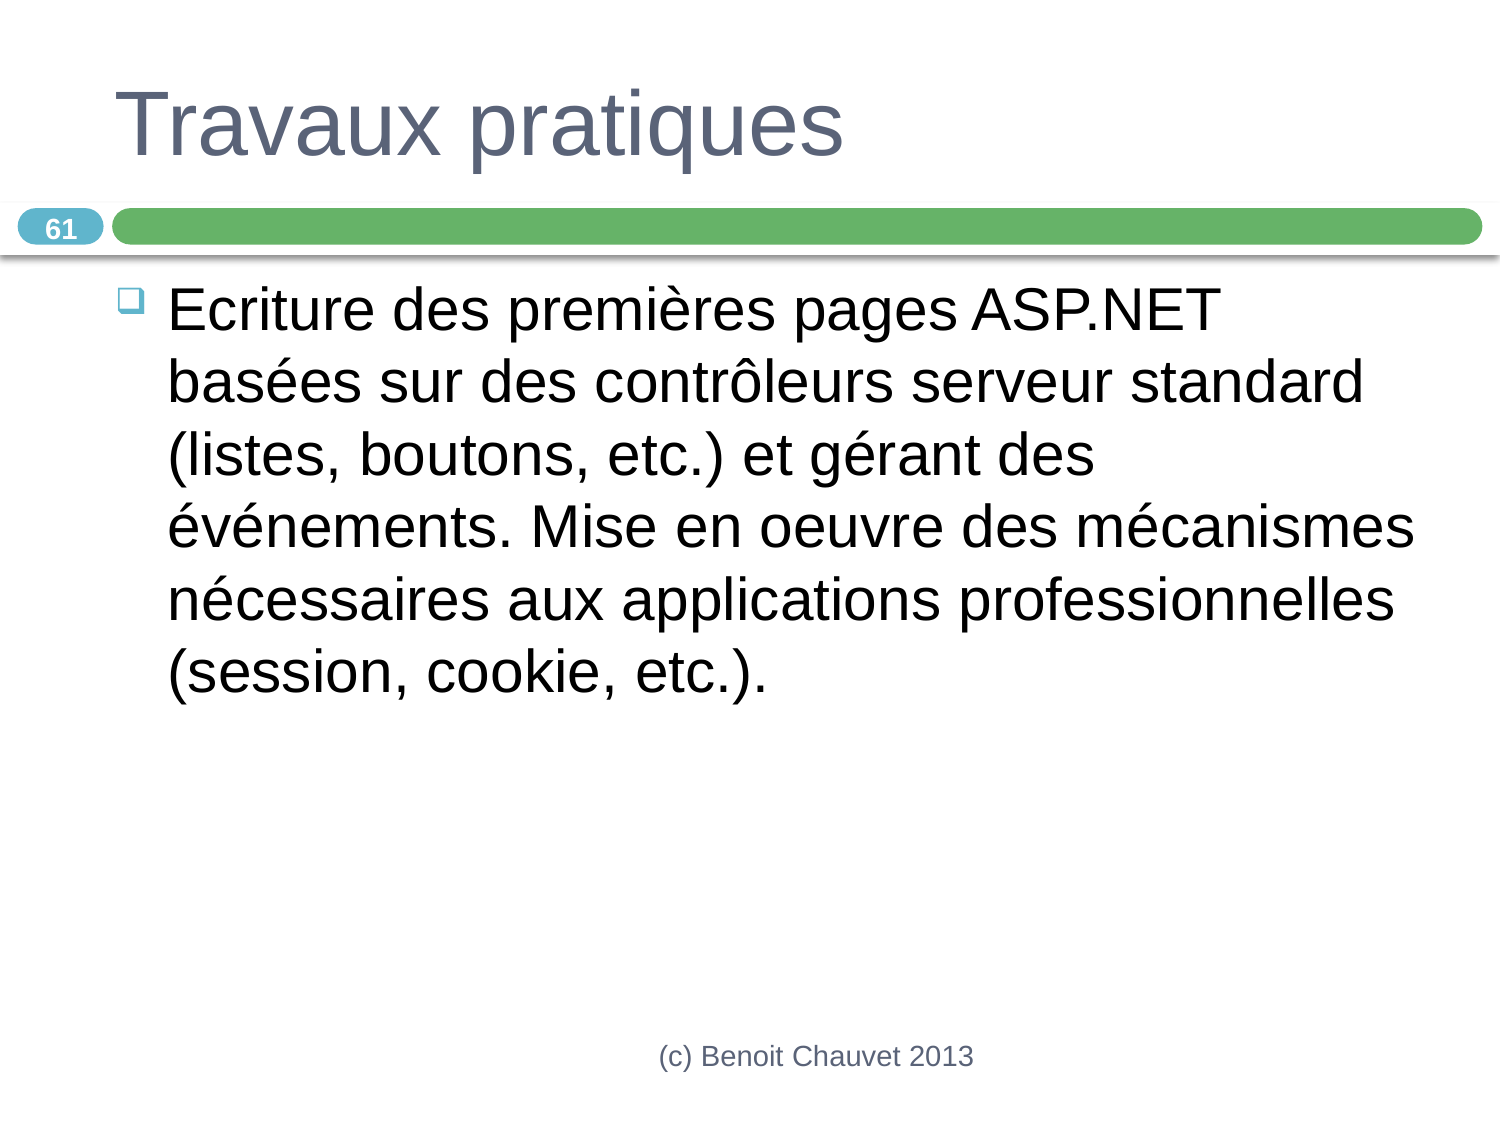

# Travaux pratiques
61
Ecriture des premières pages ASP.NET basées sur des contrôleurs serveur standard (listes, boutons, etc.) et gérant des événements. Mise en oeuvre des mécanismes nécessaires aux applications professionnelles (session, cookie, etc.).
(c) Benoit Chauvet 2013